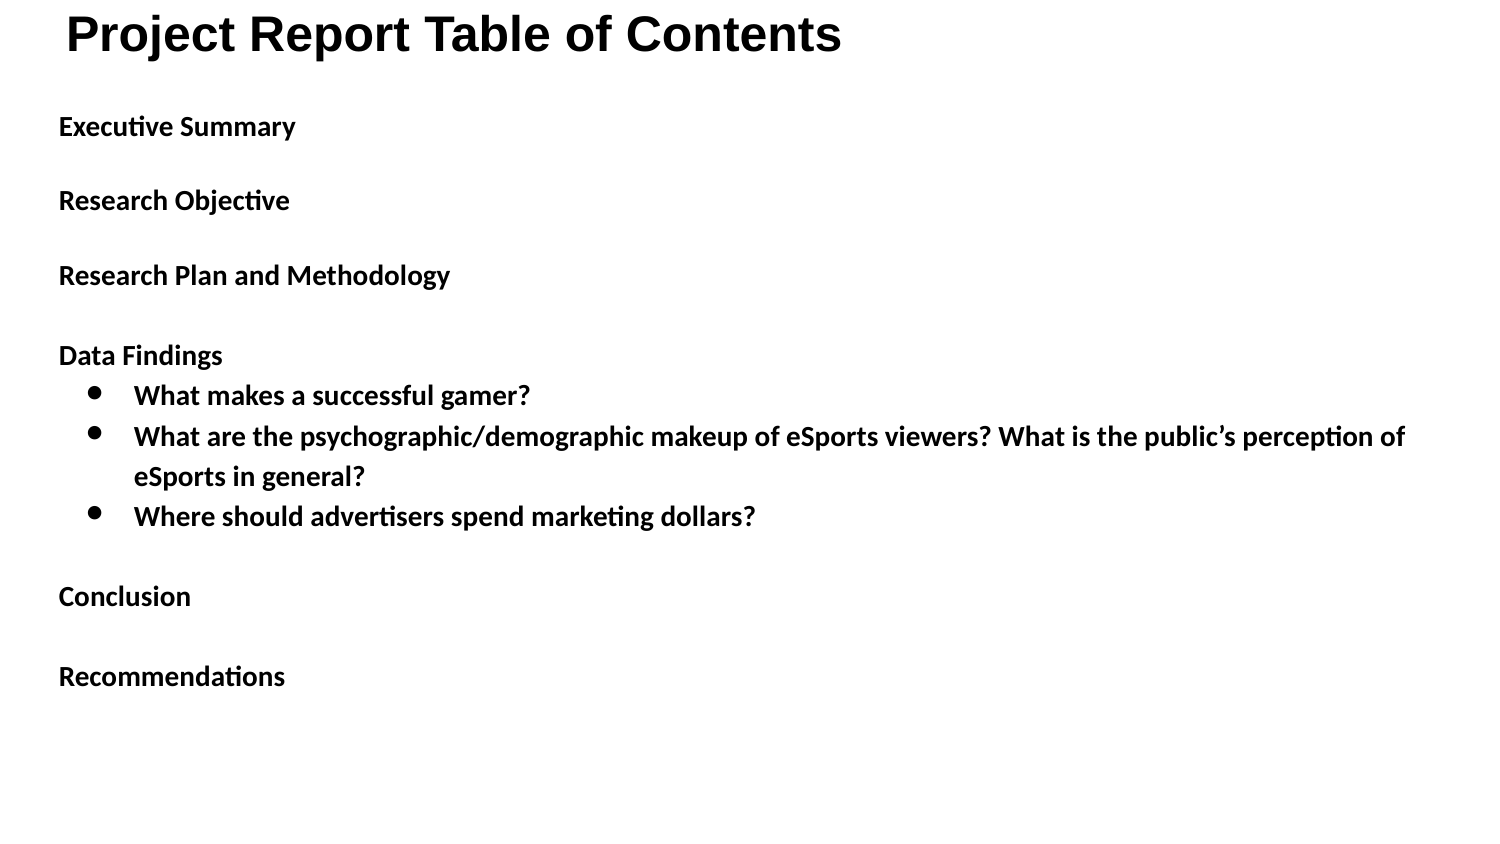

# Project Report Table of Contents

Executive Summary

Research Objective

Research Plan and Methodology

Data Findings
What makes a successful gamer?
What are the psychographic/demographic makeup of eSports viewers? What is the public’s perception of eSports in general?
Where should advertisers spend marketing dollars?

Conclusion

Recommendations